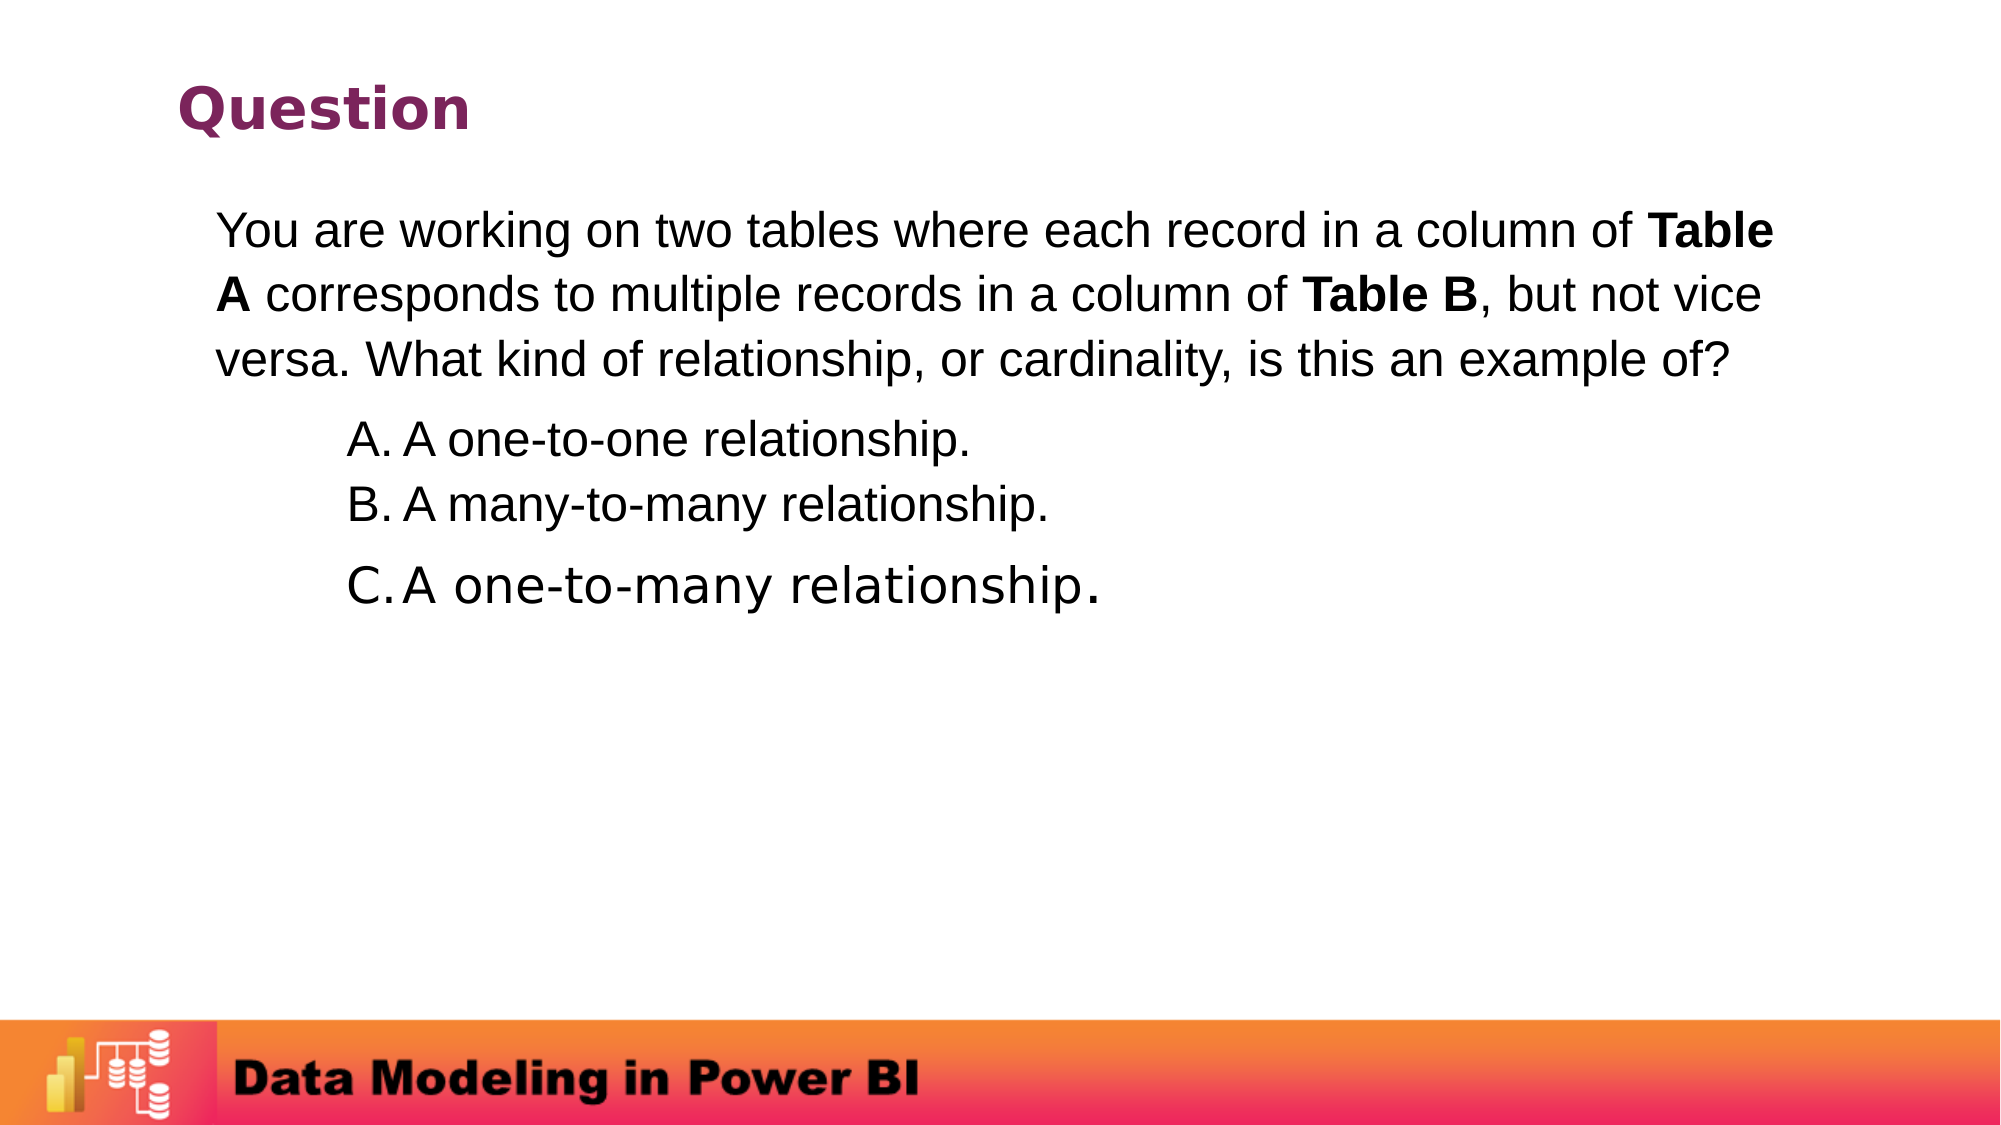

Question
You are working on two tables where each record in a column of Table A corresponds to multiple records in a column of Table B, but not vice versa. What kind of relationship, or cardinality, is this an example of?
A one-to-one relationship.
A many-to-many relationship.
A one-to-many relationship.